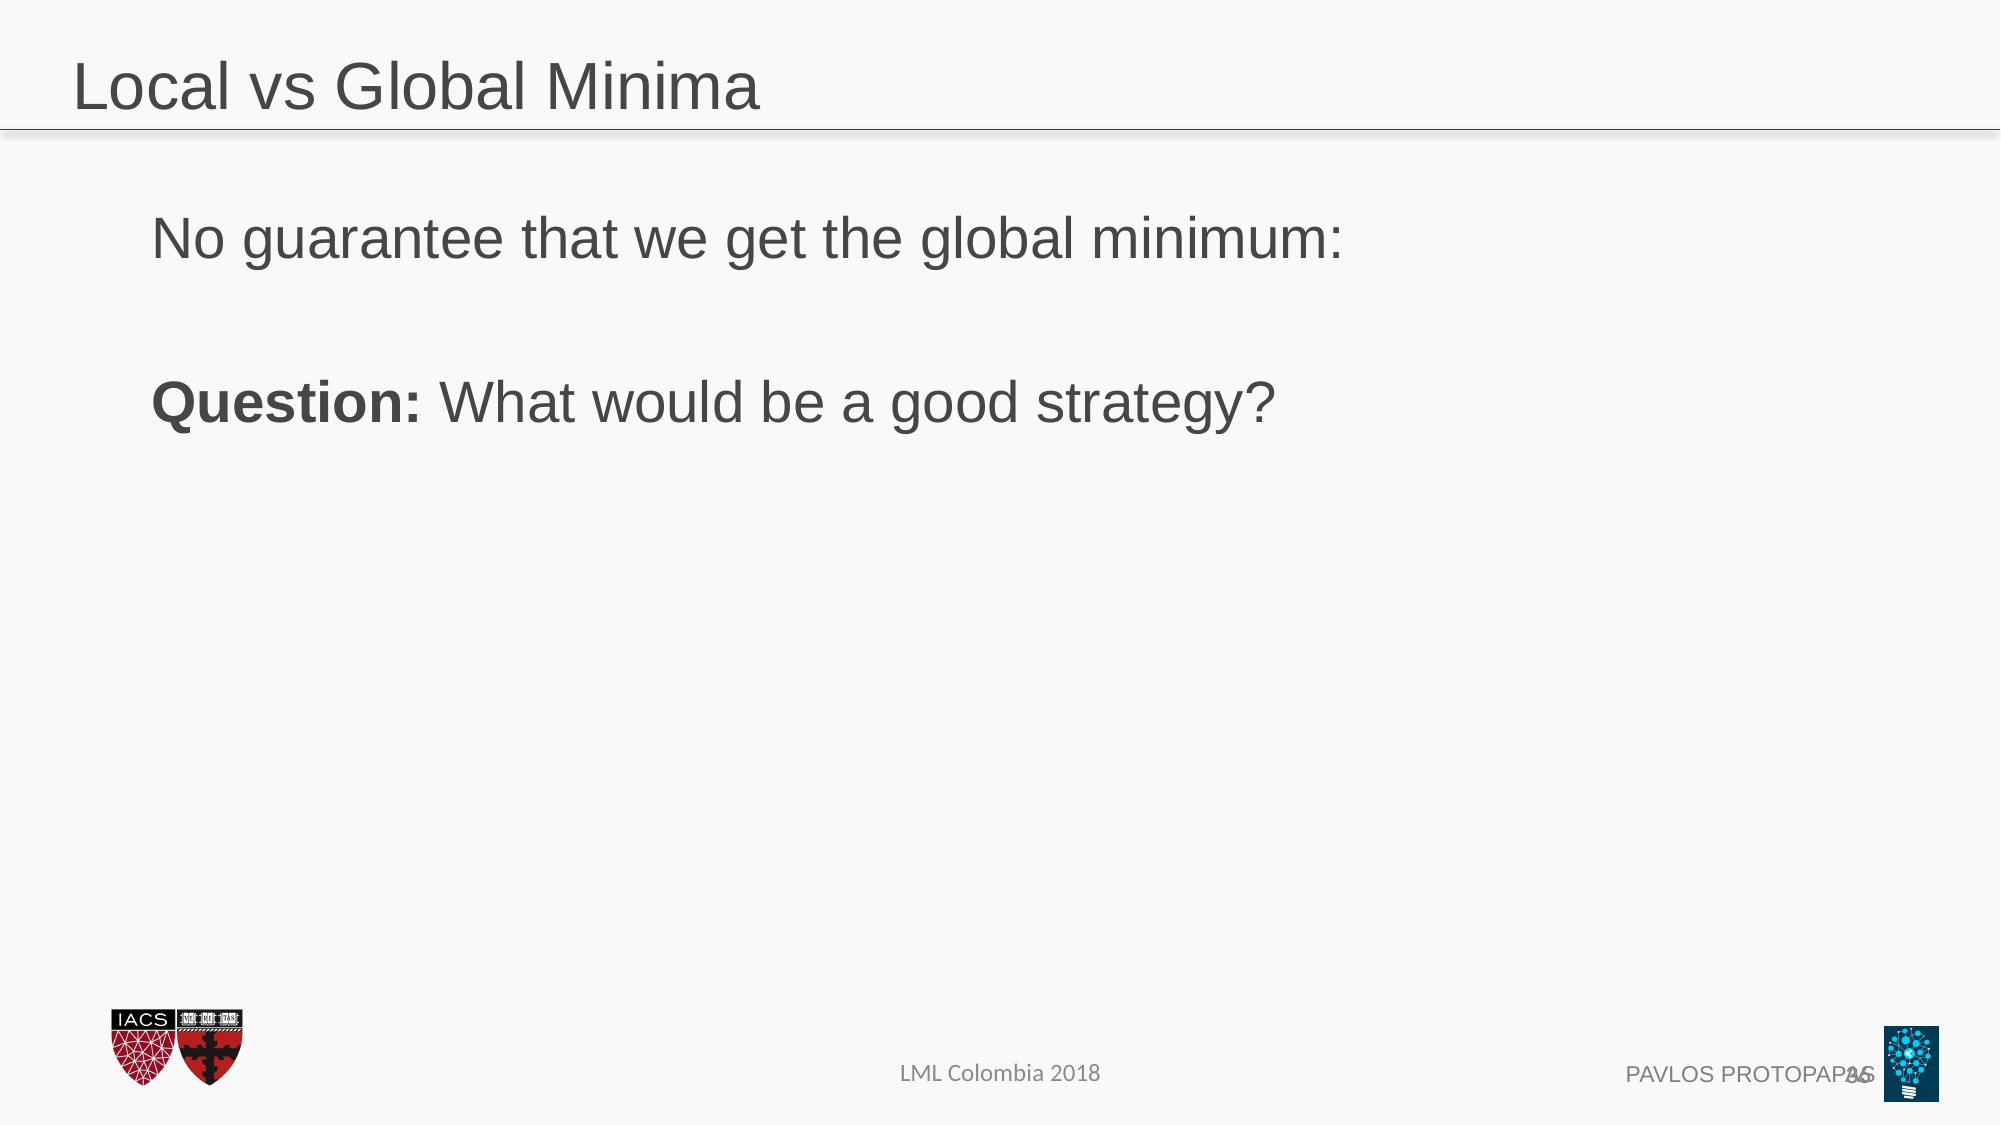

# Local vs Global Minima
No guarantee that we get the global minimum:

Question: What would be a good strategy?
36